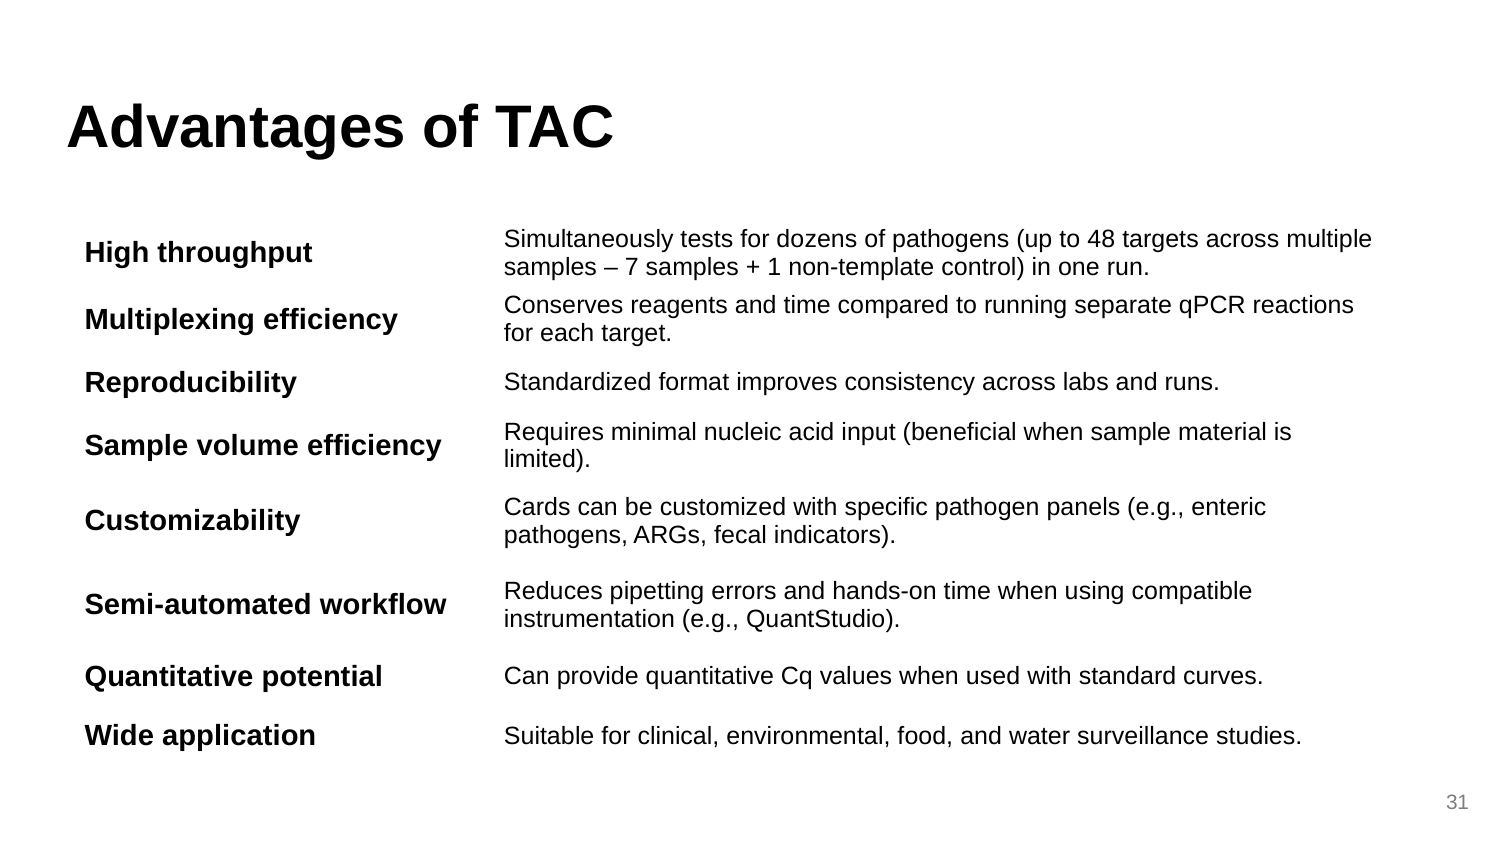

# Advantages of TAC
|  |  |
| --- | --- |
| High throughput | Simultaneously tests for dozens of pathogens (up to 48 targets across multiple samples – 7 samples + 1 non-template control) in one run. |
| Multiplexing efficiency | Conserves reagents and time compared to running separate qPCR reactions for each target. |
| Reproducibility | Standardized format improves consistency across labs and runs. |
| Sample volume efficiency | Requires minimal nucleic acid input (beneficial when sample material is limited). |
| Customizability | Cards can be customized with specific pathogen panels (e.g., enteric pathogens, ARGs, fecal indicators). |
| Semi-automated workflow | Reduces pipetting errors and hands-on time when using compatible instrumentation (e.g., QuantStudio). |
| Quantitative potential | Can provide quantitative Cq values when used with standard curves. |
| Wide application | Suitable for clinical, environmental, food, and water surveillance studies. |
31